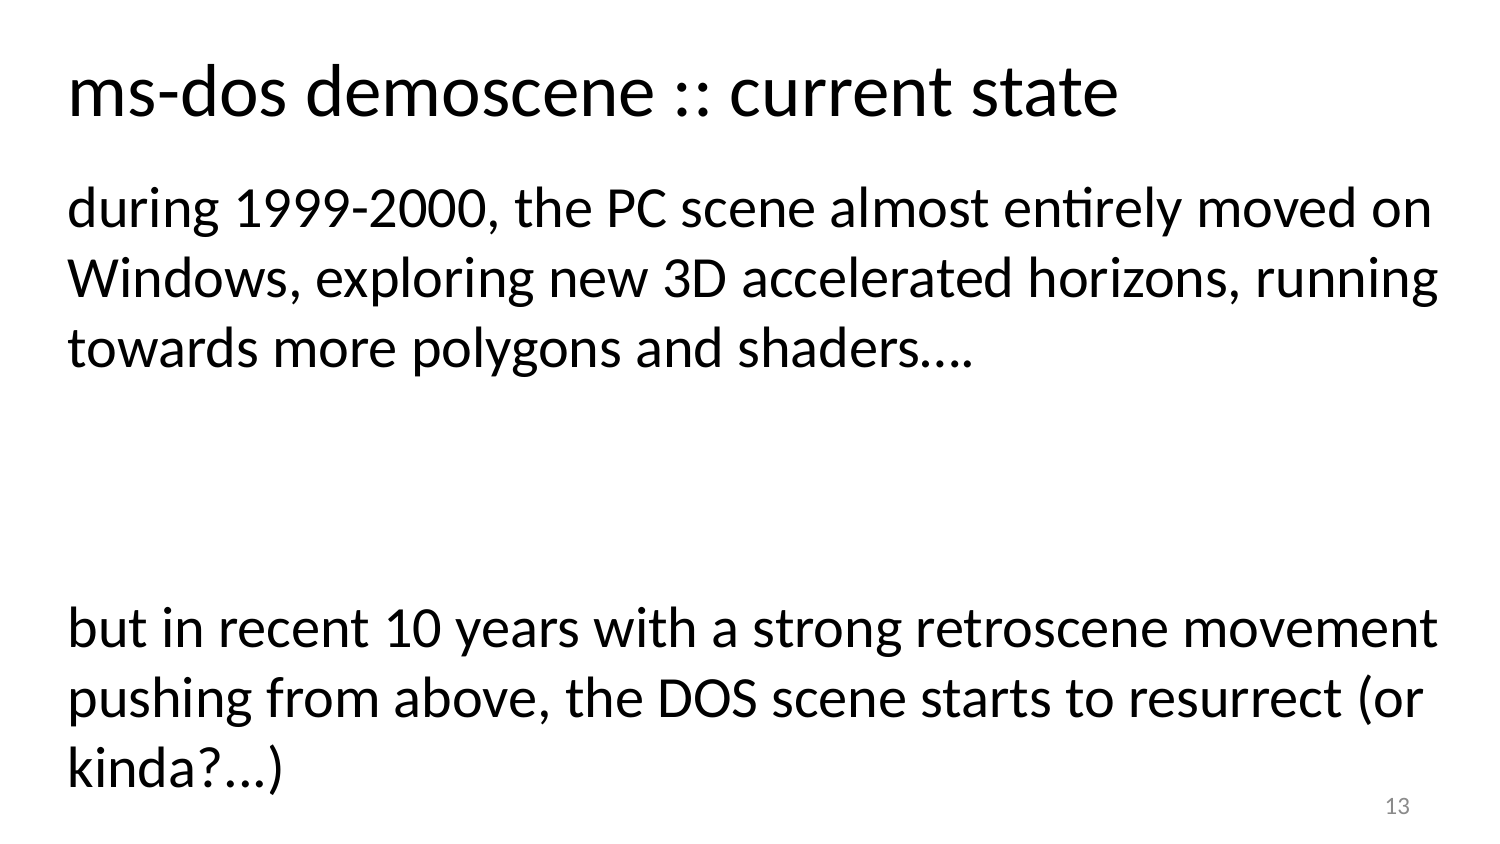

ms-dos demoscene :: current state
during 1999-2000, the PC scene almost entirely moved on Windows, exploring new 3D accelerated horizons, running towards more polygons and shaders….

but in recent 10 years with a strong retroscene movement pushing from above, the DOS scene starts to resurrect (or kinda?...)
13